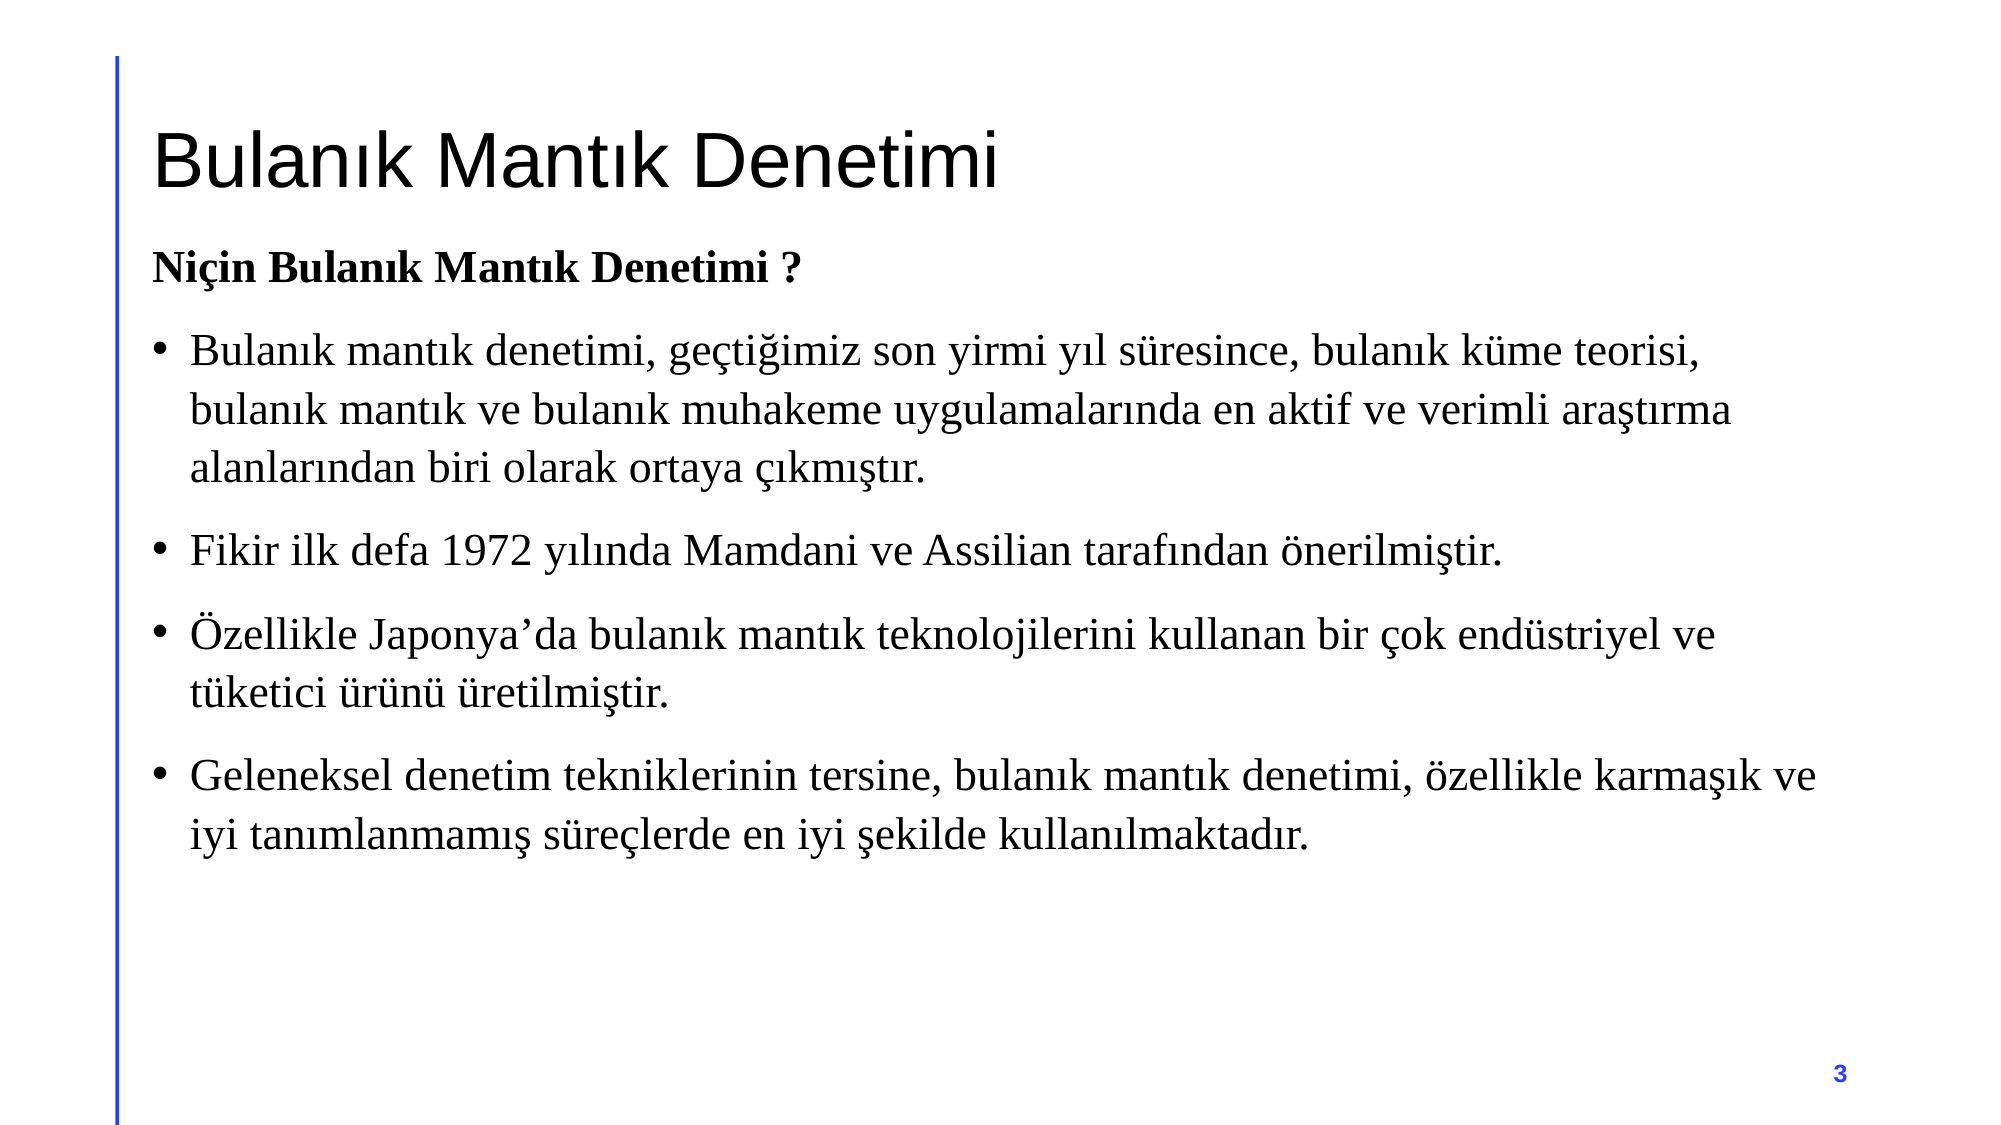

# Bulanık Mantık Denetimi
Niçin Bulanık Mantık Denetimi ?
Bulanık mantık denetimi, geçtiğimiz son yirmi yıl süresince, bulanık küme teorisi, bulanık mantık ve bulanık muhakeme uygulamalarında en aktif ve verimli araştırma alanlarından biri olarak ortaya çıkmıştır.
Fikir ilk defa 1972 yılında Mamdani ve Assilian tarafından önerilmiştir.
Özellikle Japonya’da bulanık mantık teknolojilerini kullanan bir çok endüstriyel ve tüketici ürünü üretilmiştir.
Geleneksel denetim tekniklerinin tersine, bulanık mantık denetimi, özellikle karmaşık ve iyi tanımlanmamış süreçlerde en iyi şekilde kullanılmaktadır.
3